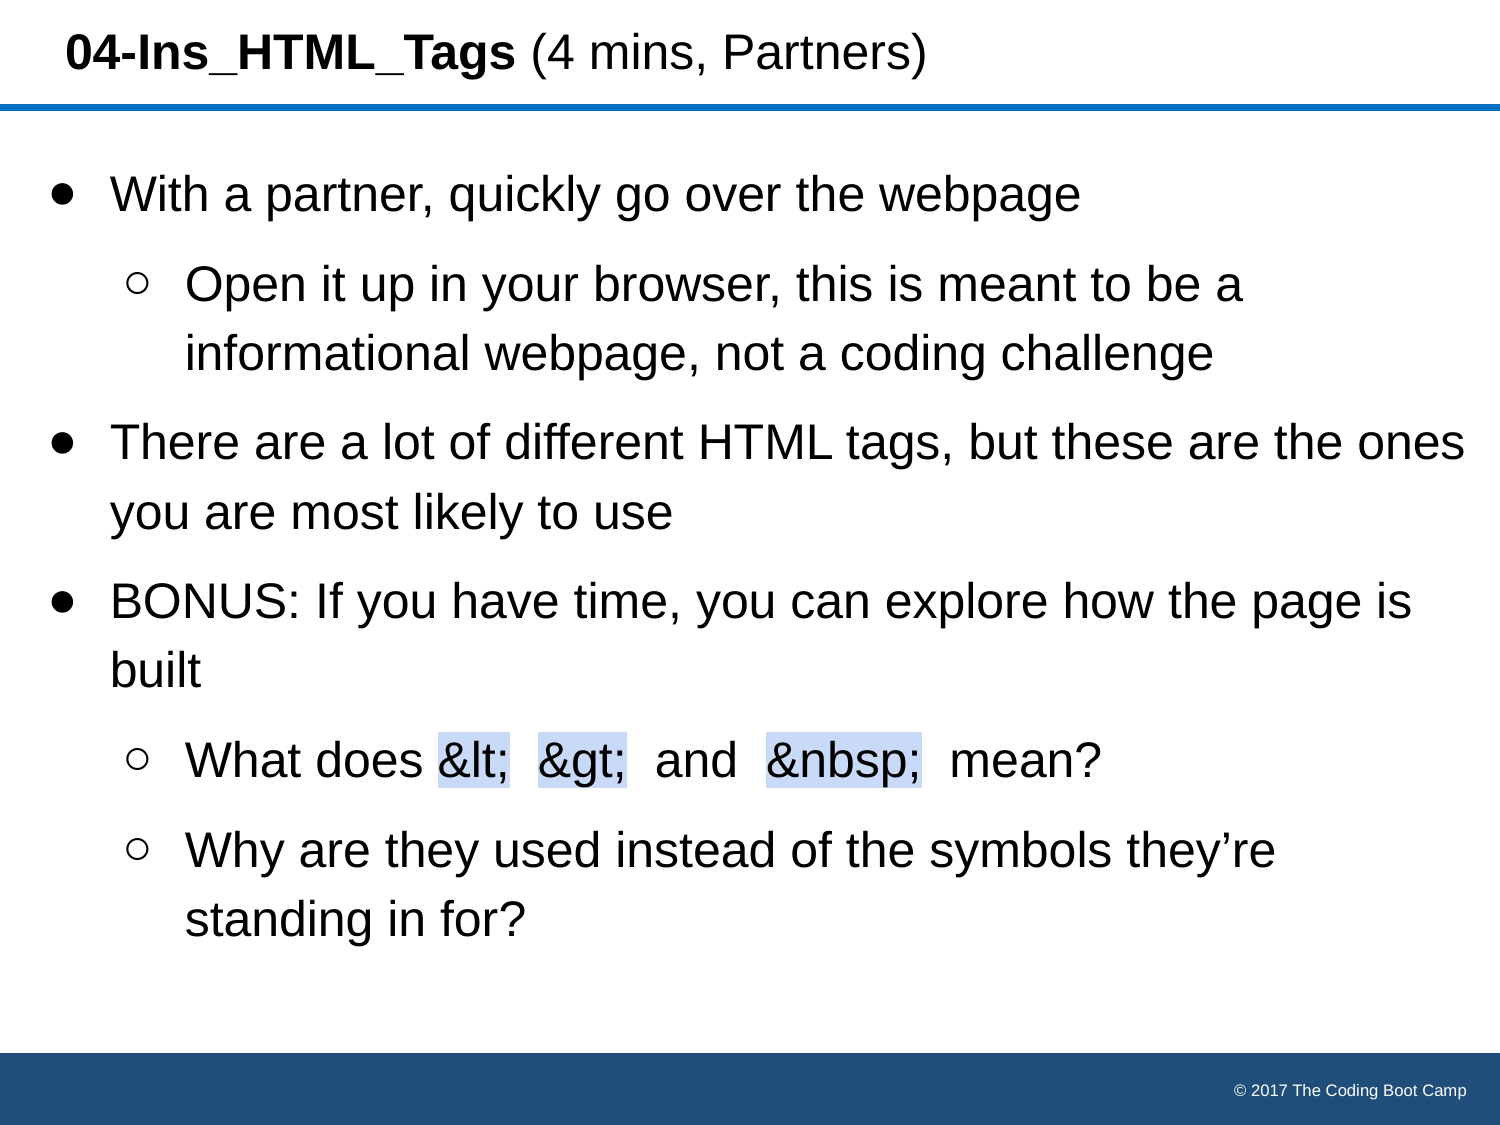

# 04-Ins_HTML_Tags (4 mins, Partners)
With a partner, quickly go over the webpage
Open it up in your browser, this is meant to be a informational webpage, not a coding challenge
There are a lot of different HTML tags, but these are the ones you are most likely to use
BONUS: If you have time, you can explore how the page is built
What does &lt;  &gt;  and  &nbsp;  mean?
Why are they used instead of the symbols they’re standing in for?